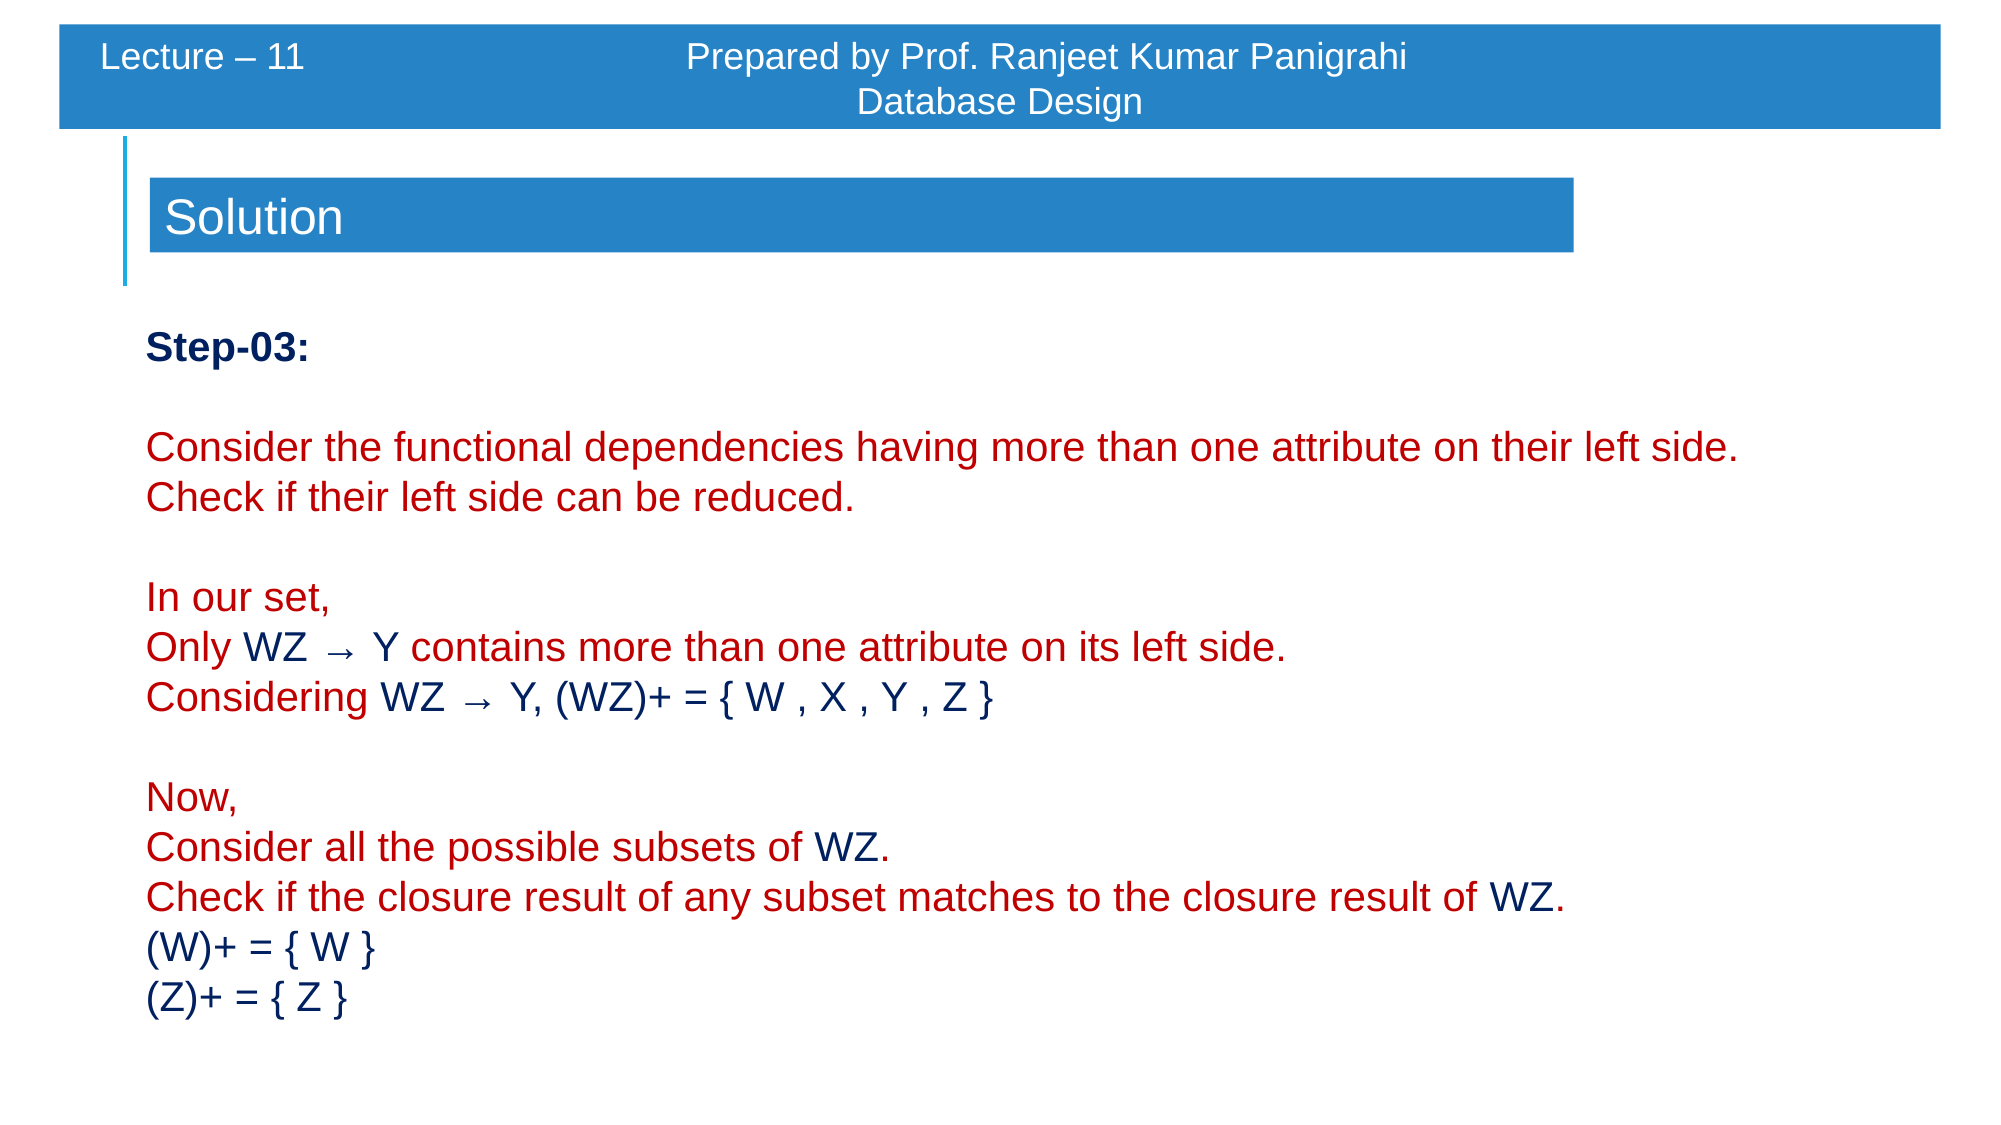

Lecture – 11 		             Prepared by Prof. Ranjeet Kumar Panigrahi				Database Design
Solution
Step-03:

Consider the functional dependencies having more than one attribute on their left side.
Check if their left side can be reduced.

In our set,
Only WZ → Y contains more than one attribute on its left side.
Considering WZ → Y, (WZ)+ = { W , X , Y , Z }

Now,
Consider all the possible subsets of WZ.
Check if the closure result of any subset matches to the closure result of WZ.
(W)+ = { W }
(Z)+ = { Z }